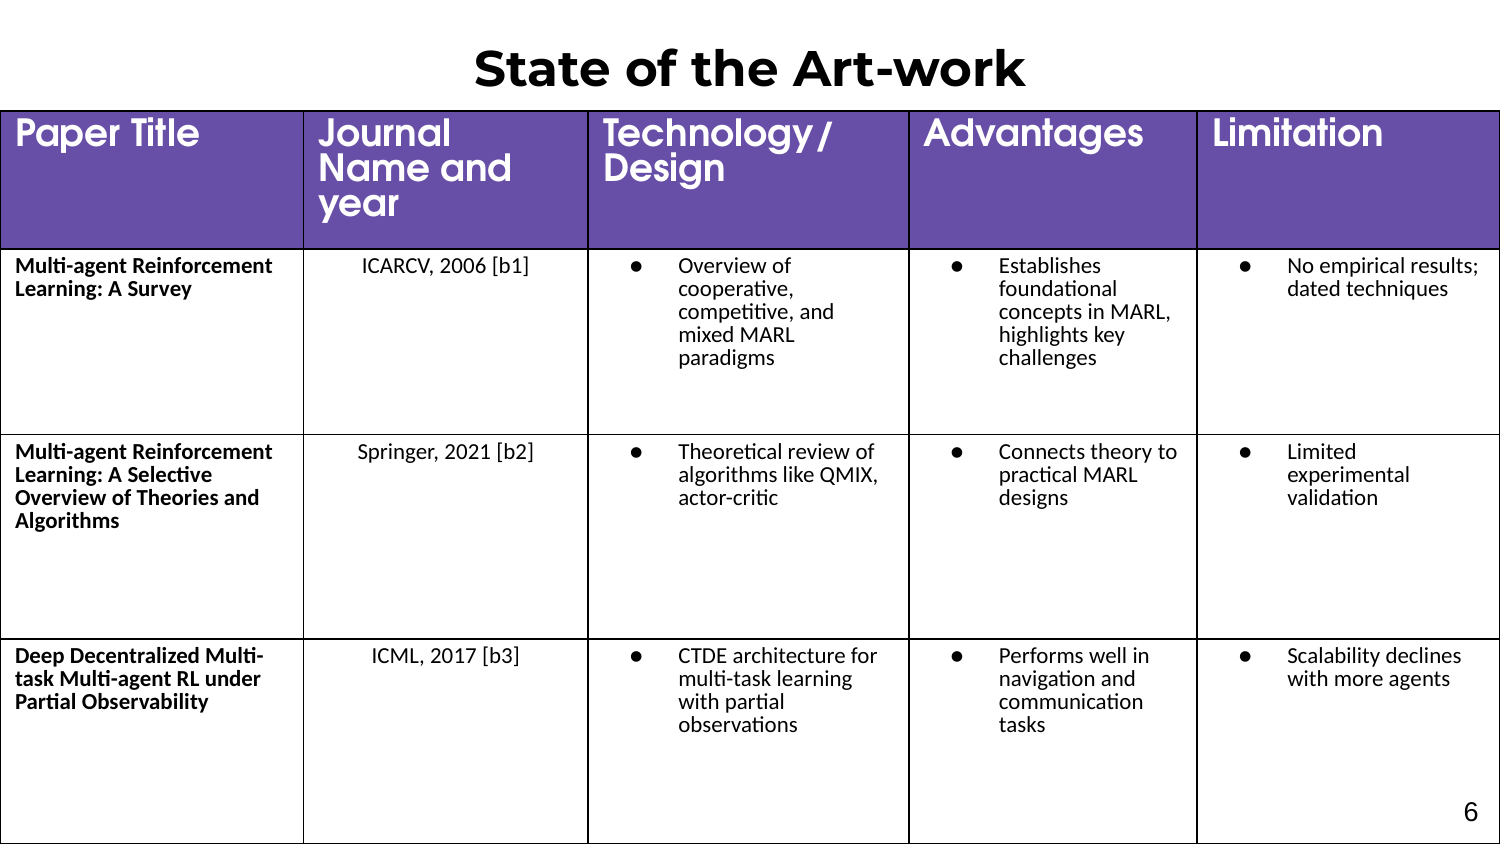

# State of the Art-work
| Paper Title | Journal Name and year | Technology/ Design | Advantages | Limitation |
| --- | --- | --- | --- | --- |
| Multi-agent Reinforcement Learning: A Survey | ICARCV, 2006 [b1] | Overview of cooperative, competitive, and mixed MARL paradigms | Establishes foundational concepts in MARL, highlights key challenges | No empirical results; dated techniques |
| Multi-agent Reinforcement Learning: A Selective Overview of Theories and Algorithms | Springer, 2021 [b2] | Theoretical review of algorithms like QMIX, actor-critic | Connects theory to practical MARL designs | Limited experimental validation |
| Deep Decentralized Multi-task Multi-agent RL under Partial Observability | ICML, 2017 [b3] | CTDE architecture for multi-task learning with partial observations | Performs well in navigation and communication tasks | Scalability declines with more agents |
6